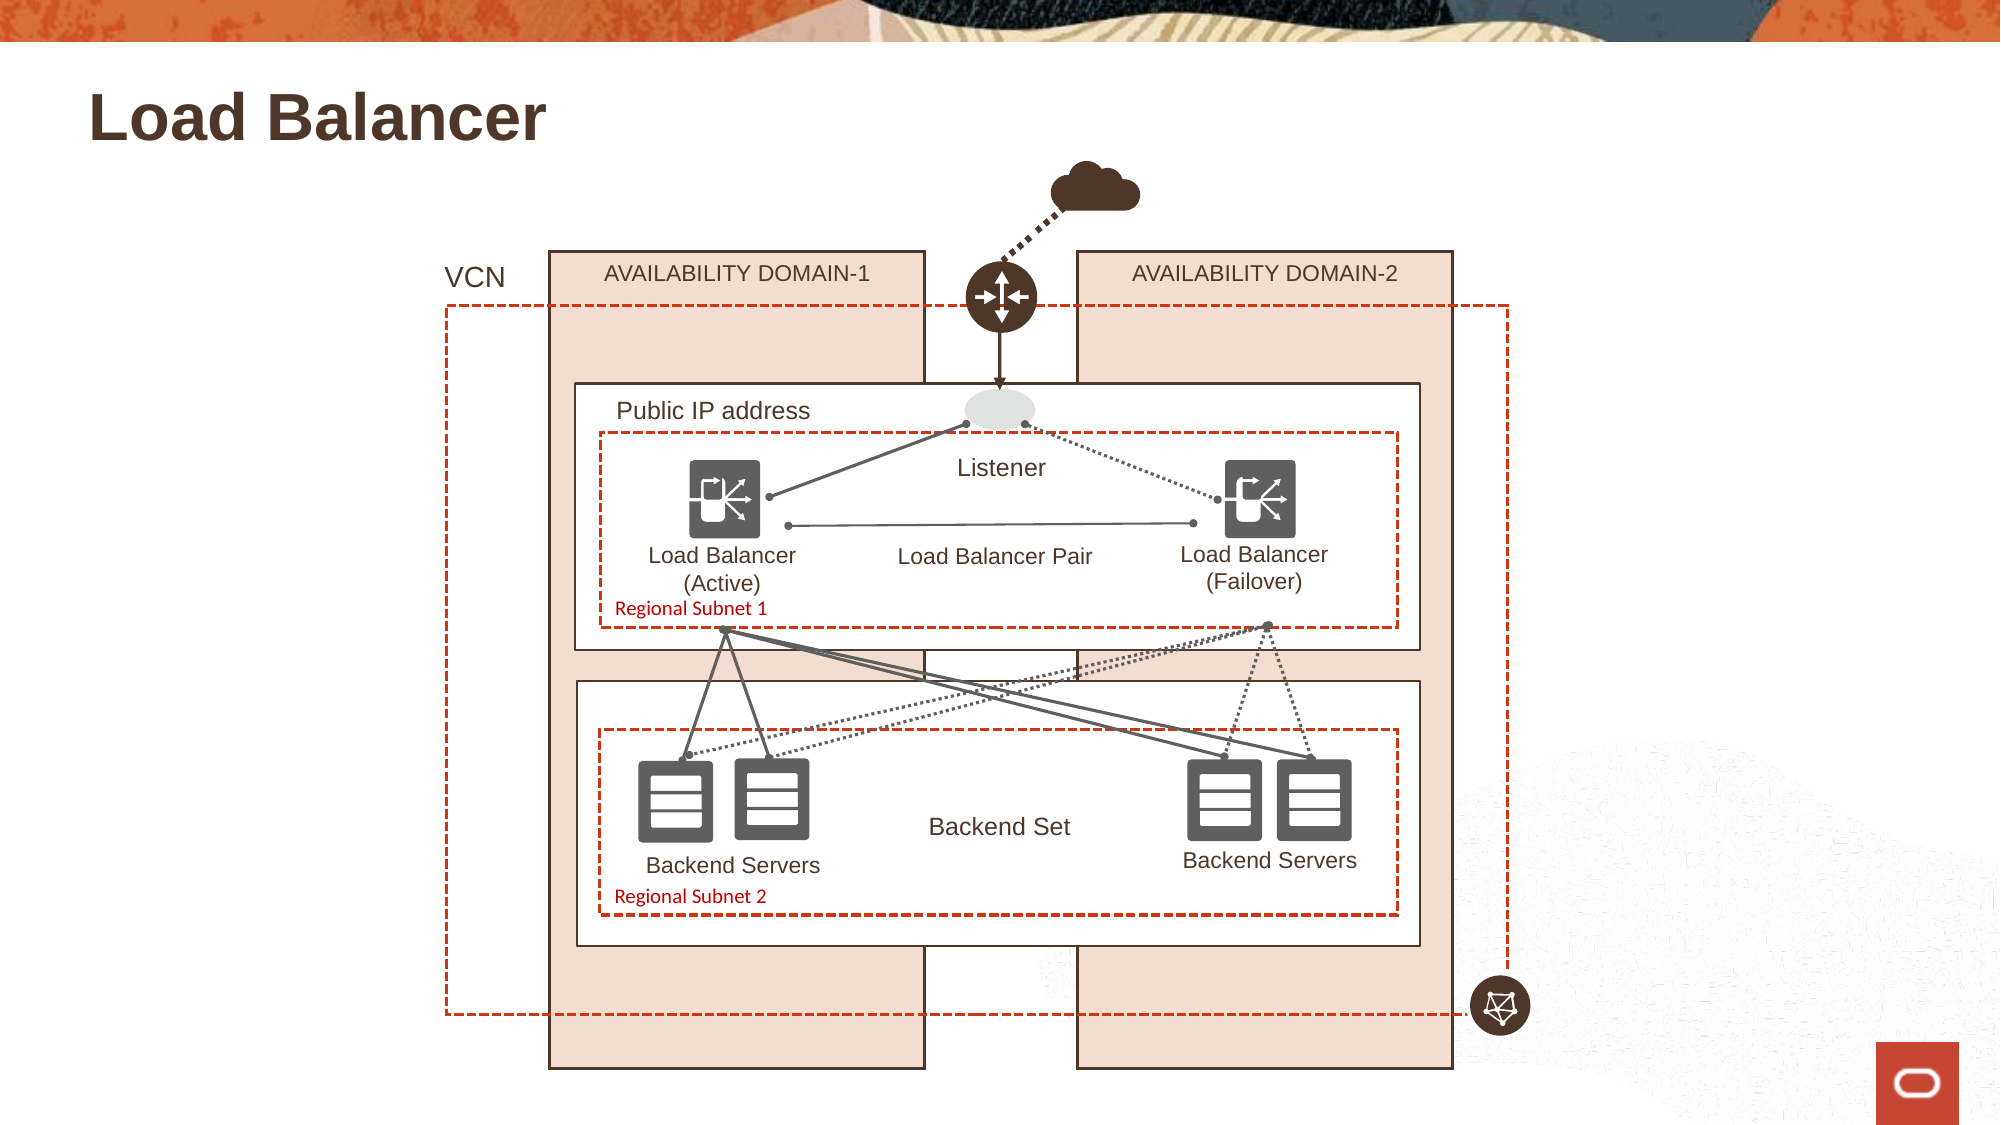

# Load Balancer

VCN
AVAILABILITY DOMAIN-1
AVAILABILITY DOMAIN-2

Public IP address

Regional Subnet 1
Listener
Load Balancer (Failover)
Load Balancer
(Active)
Load Balancer Pair

Regional Subnet 2

Backend Set
Backend Servers
Backend Servers